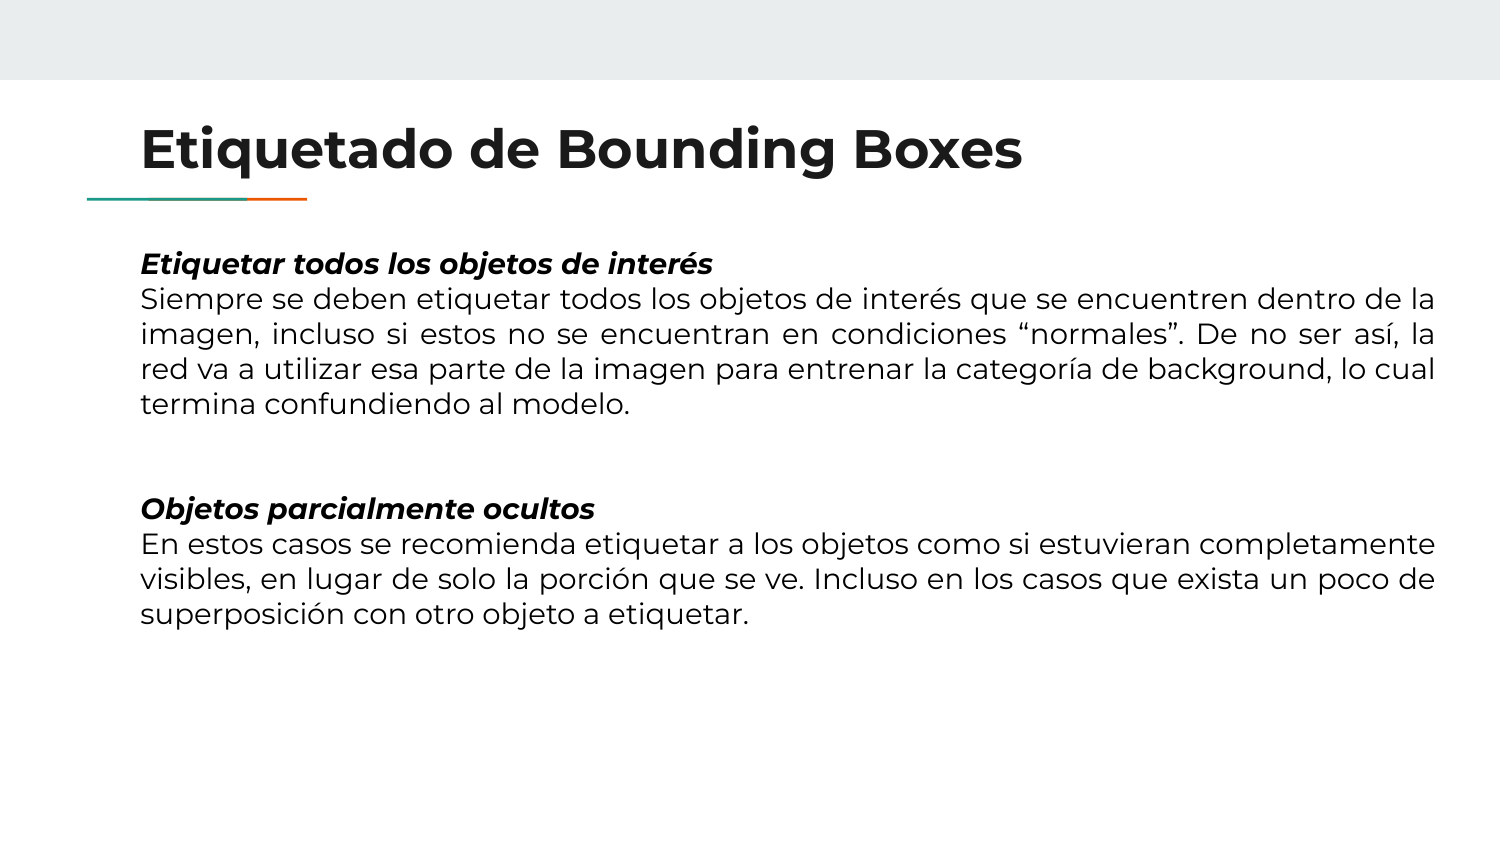

# Etiquetado de Bounding Boxes
Etiquetar todos los objetos de interés
Siempre se deben etiquetar todos los objetos de interés que se encuentren dentro de la imagen, incluso si estos no se encuentran en condiciones “normales”. De no ser así, la red va a utilizar esa parte de la imagen para entrenar la categoría de background, lo cual termina confundiendo al modelo.

Objetos parcialmente ocultos
En estos casos se recomienda etiquetar a los objetos como si estuvieran completamente visibles, en lugar de solo la porción que se ve. Incluso en los casos que exista un poco de superposición con otro objeto a etiquetar.